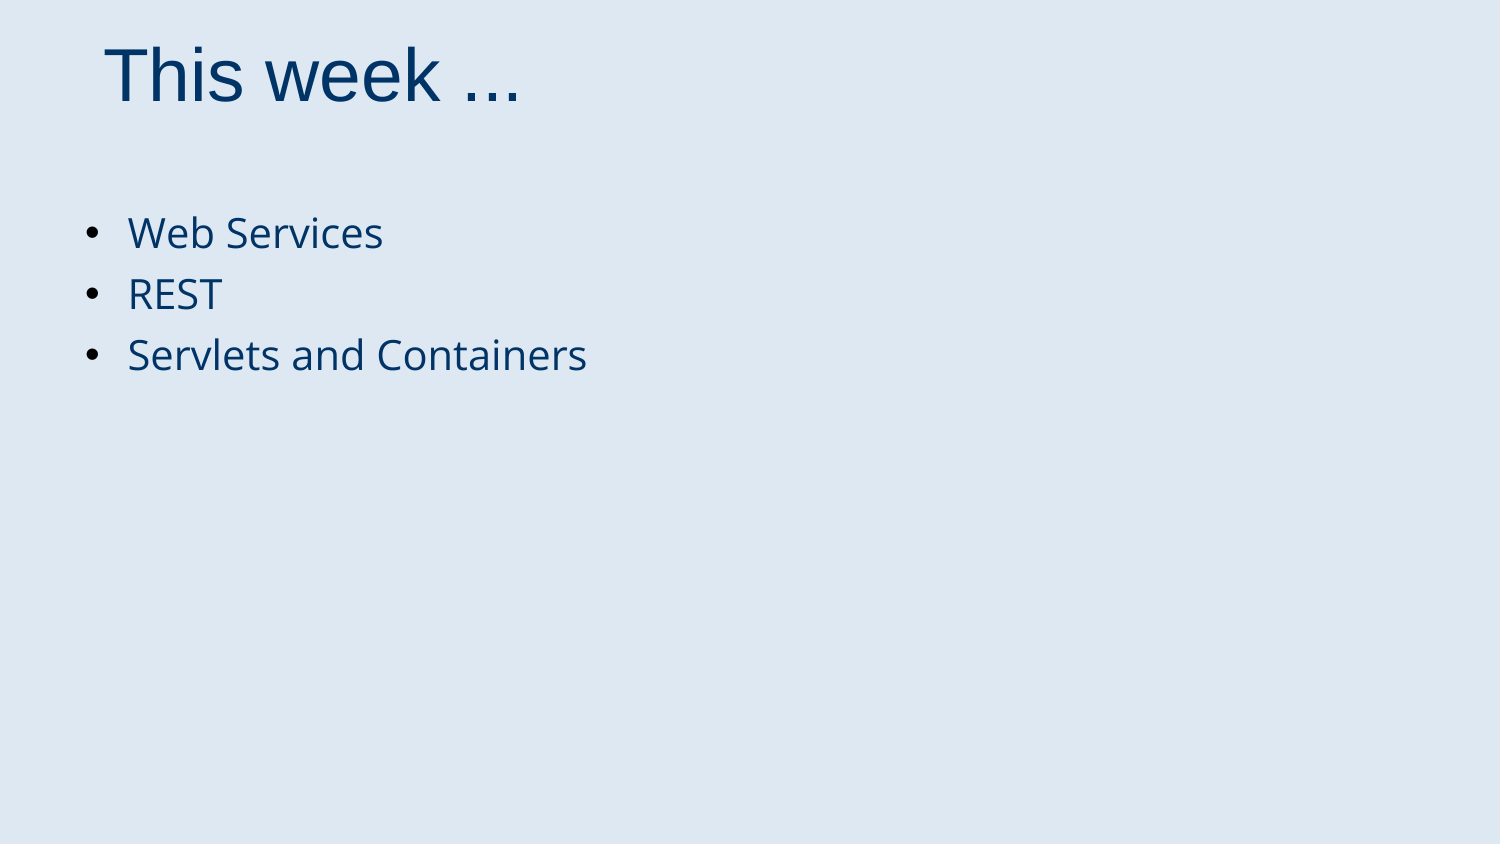

# This week ...
Web Services
REST
Servlets and Containers